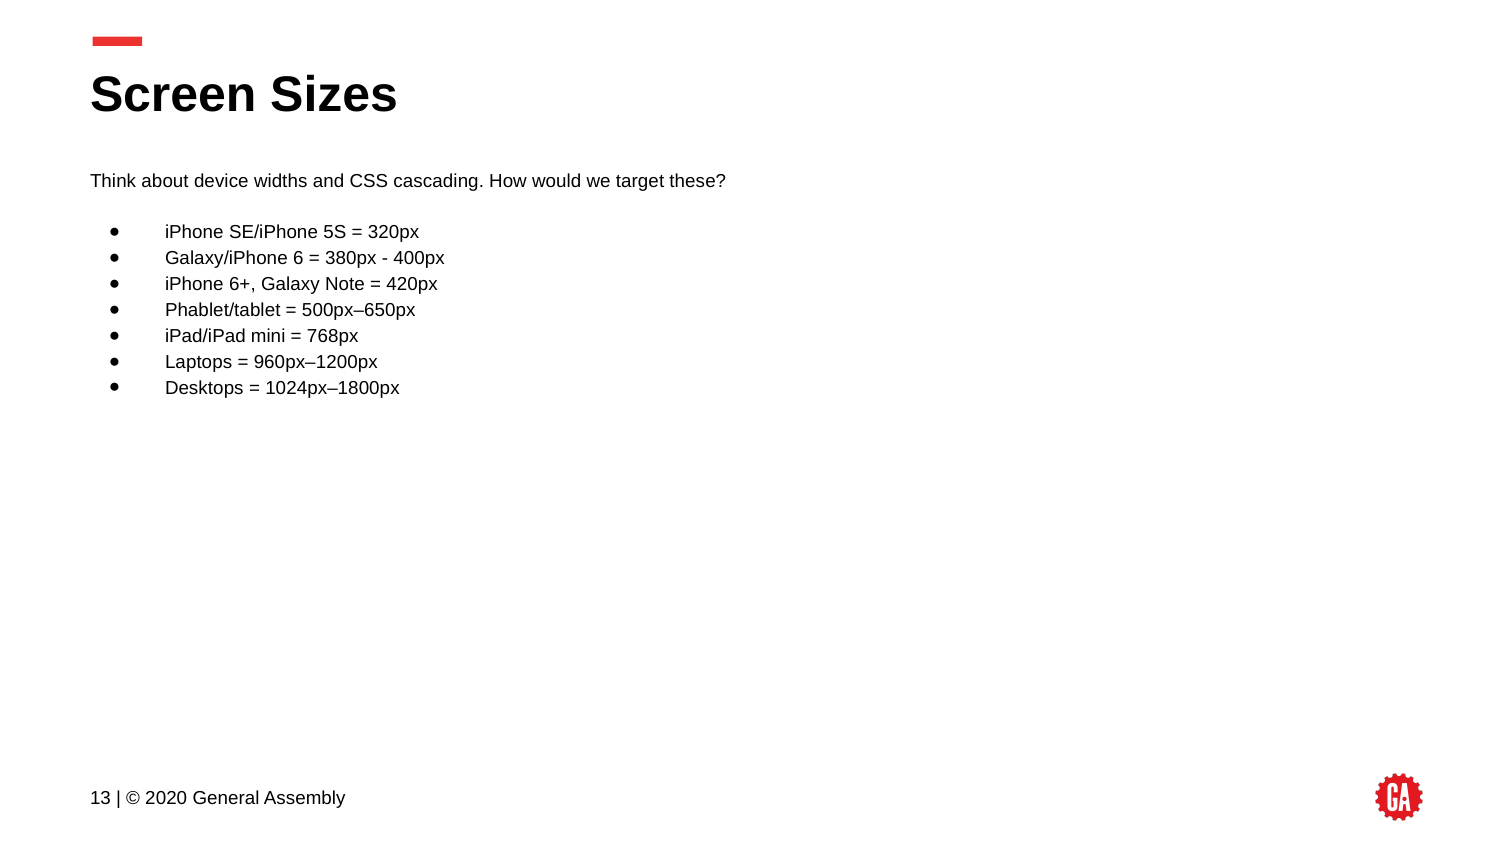

# Screen Sizes
Think about device widths and CSS cascading. How would we target these?

iPhone SE/iPhone 5S = 320px
Galaxy/iPhone 6 = 380px - 400px
iPhone 6+, Galaxy Note = 420px
Phablet/tablet = 500px–650px
iPad/iPad mini = 768px
Laptops = 960px–1200px
Desktops = 1024px–1800px

13 | © 2020 General Assembly